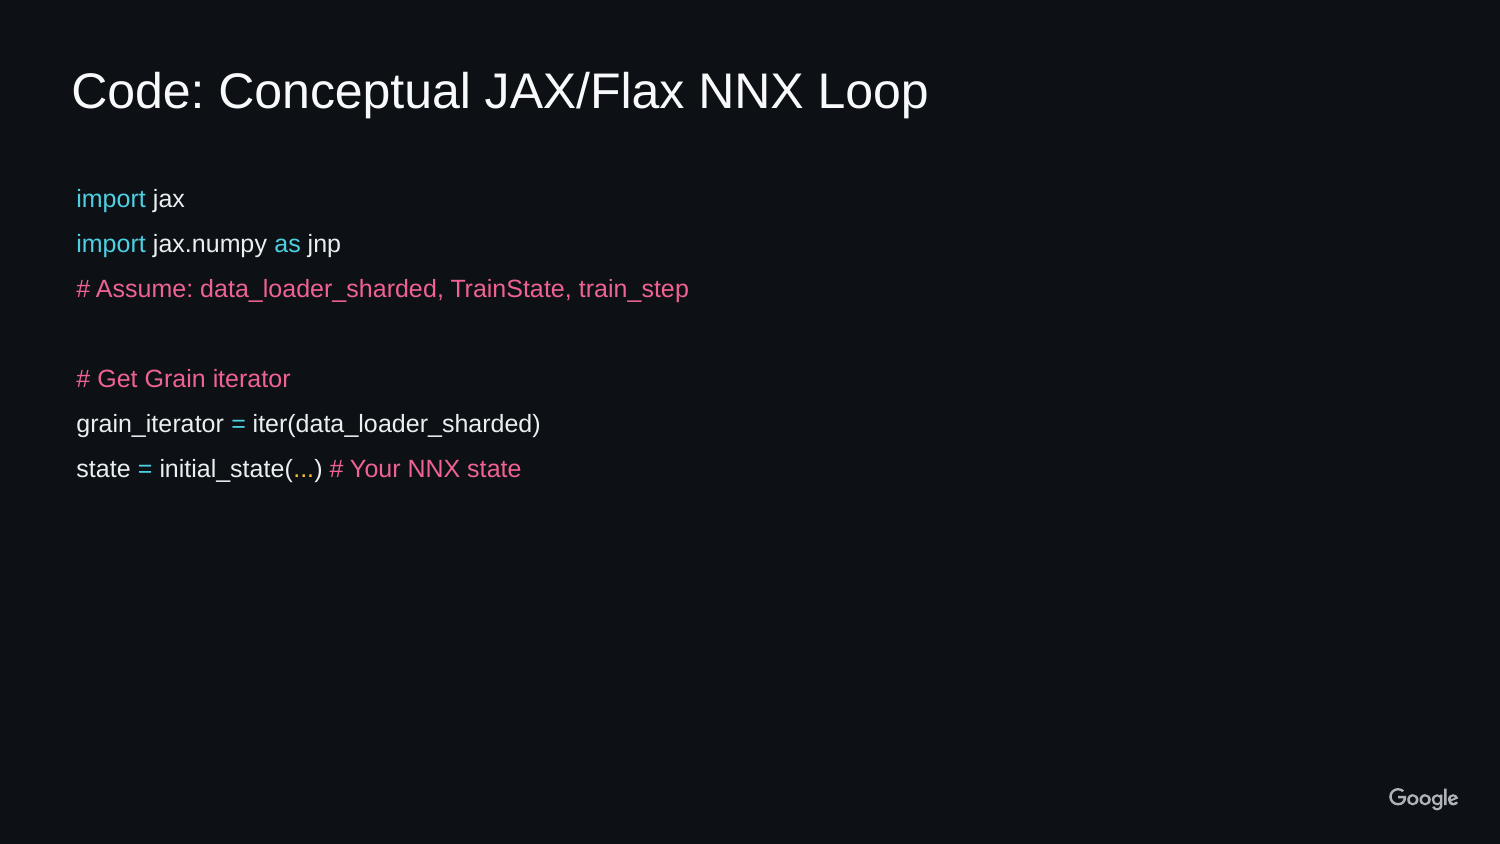

Code: Conceptual JAX/Flax NNX Loop
import jax
import jax.numpy as jnp
# Assume: data_loader_sharded, TrainState, train_step

# Get Grain iterator
grain_iterator = iter(data_loader_sharded)
state = initial_state(...) # Your NNX state